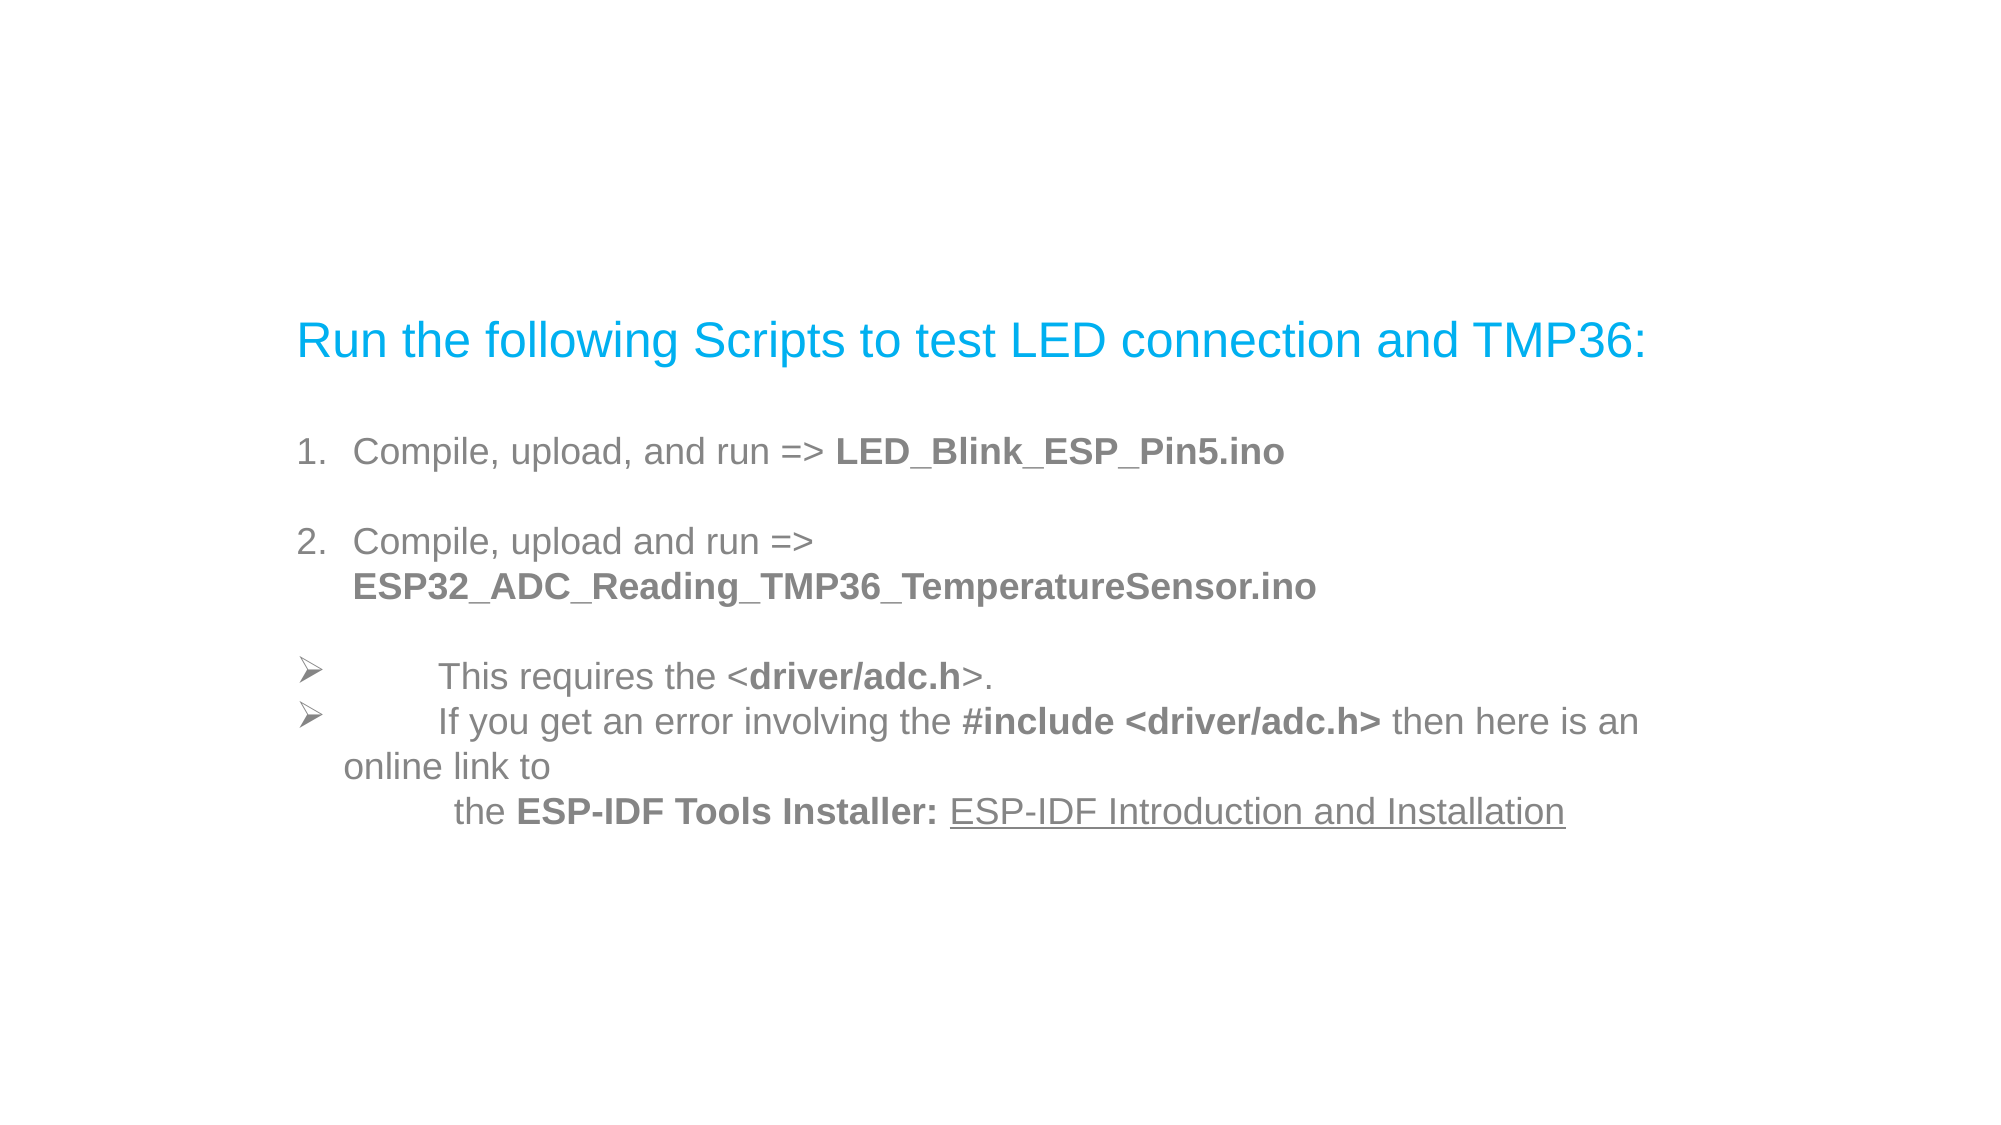

Run the following Scripts to test LED connection and TMP36:

Compile, upload, and run => LED_Blink_ESP_Pin5.ino

Compile, upload and run =>  ESP32_ADC_Reading_TMP36_TemperatureSensor.ino

         This requires the <driver/adc.h>.
         If you get an error involving the #include <driver/adc.h> then here is an online link to
               the ESP-IDF Tools Installer: ESP-IDF Introduction and Installation